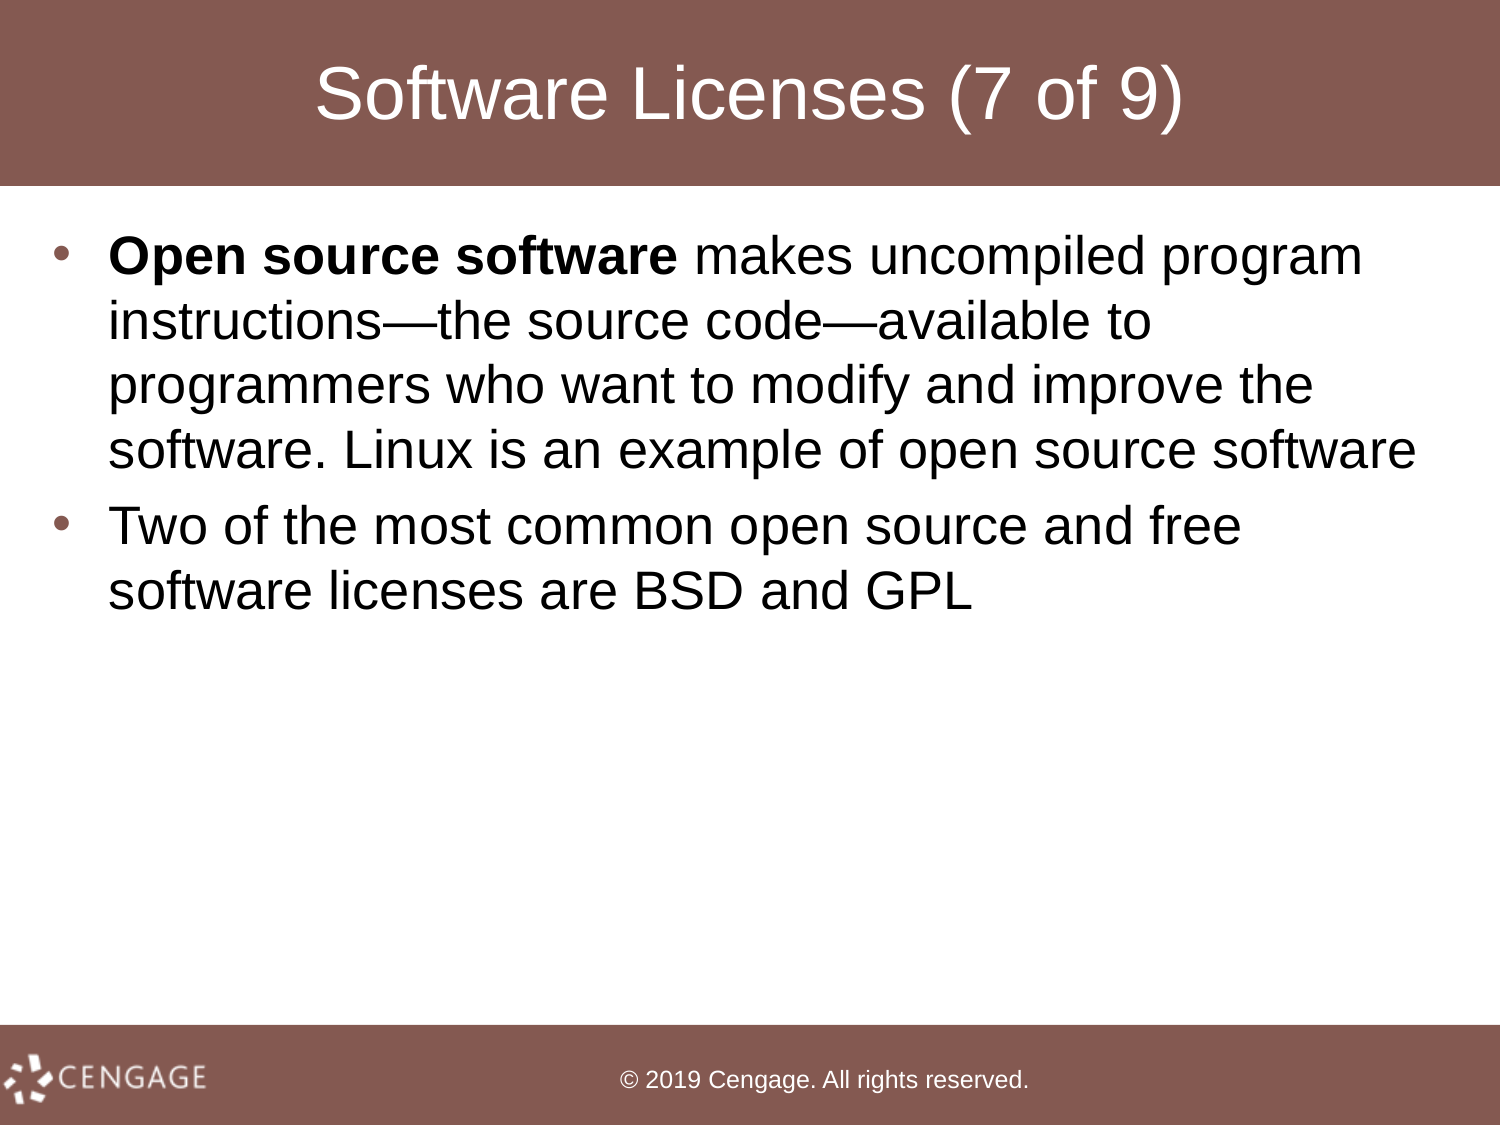

# Software Licenses (7 of 9)
Open source software makes uncompiled program instructions—the source code—available to programmers who want to modify and improve the software. Linux is an example of open source software
Two of the most common open source and free software licenses are BSD and GPL